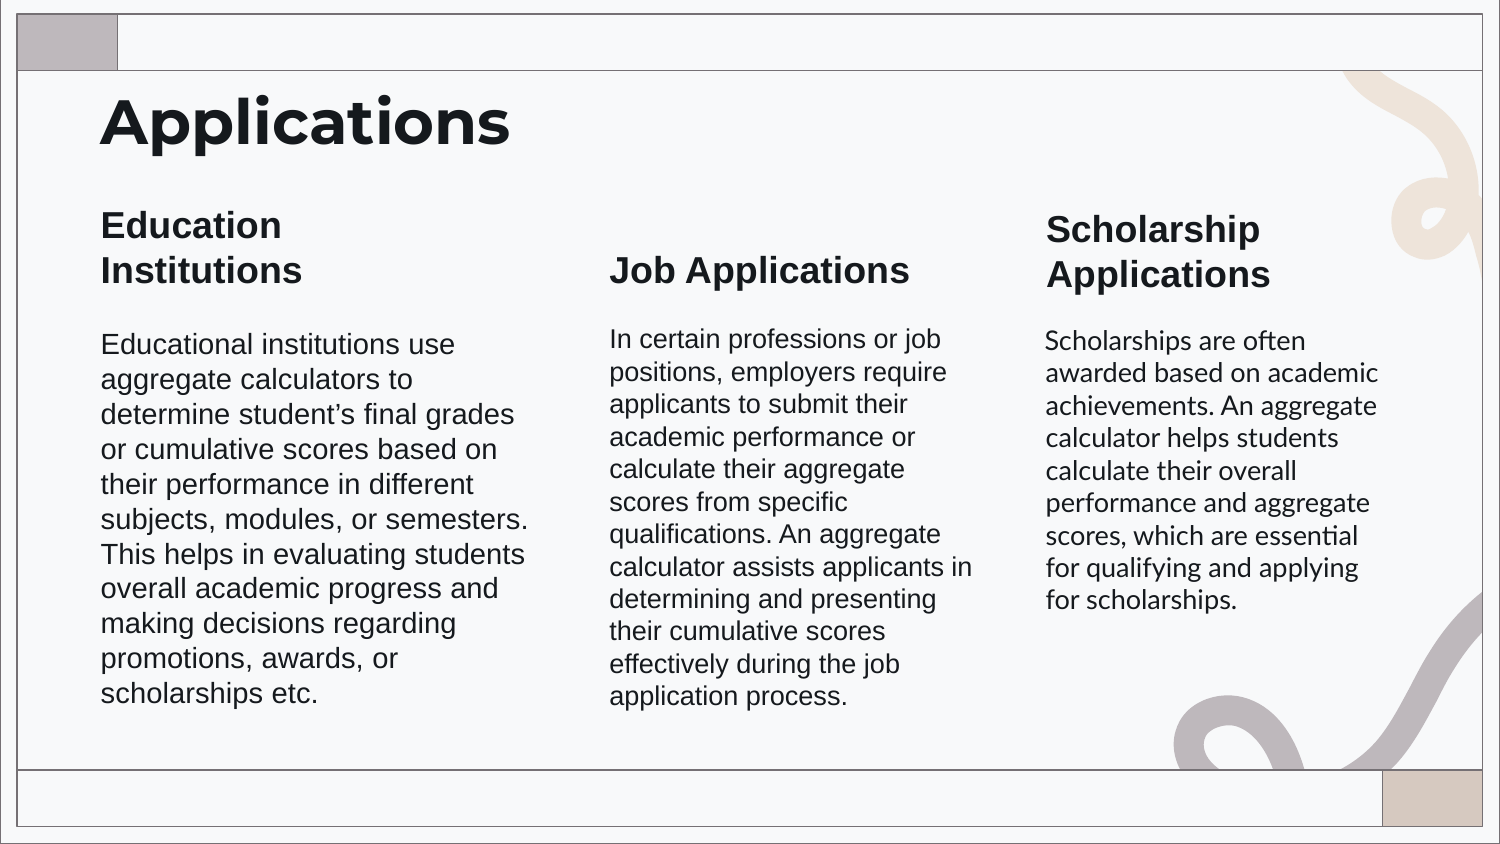

# Applications
Education Institutions
Job Applications
Scholarship Applications
In certain professions or job positions, employers require applicants to submit their academic performance or calculate their aggregate scores from specific qualifications. An aggregate calculator assists applicants in determining and presenting their cumulative scores effectively during the job application process.
       Scholarships are often awarded based on academic achievements. An aggregate calculator helps students calculate their overall performance and aggregate scores, which are essential for qualifying and applying for scholarships.

Educational institutions use aggregate calculators to determine student’s final grades or cumulative scores based on their performance in different subjects, modules, or semesters. This helps in evaluating students overall academic progress and making decisions regarding promotions, awards, or scholarships etc.